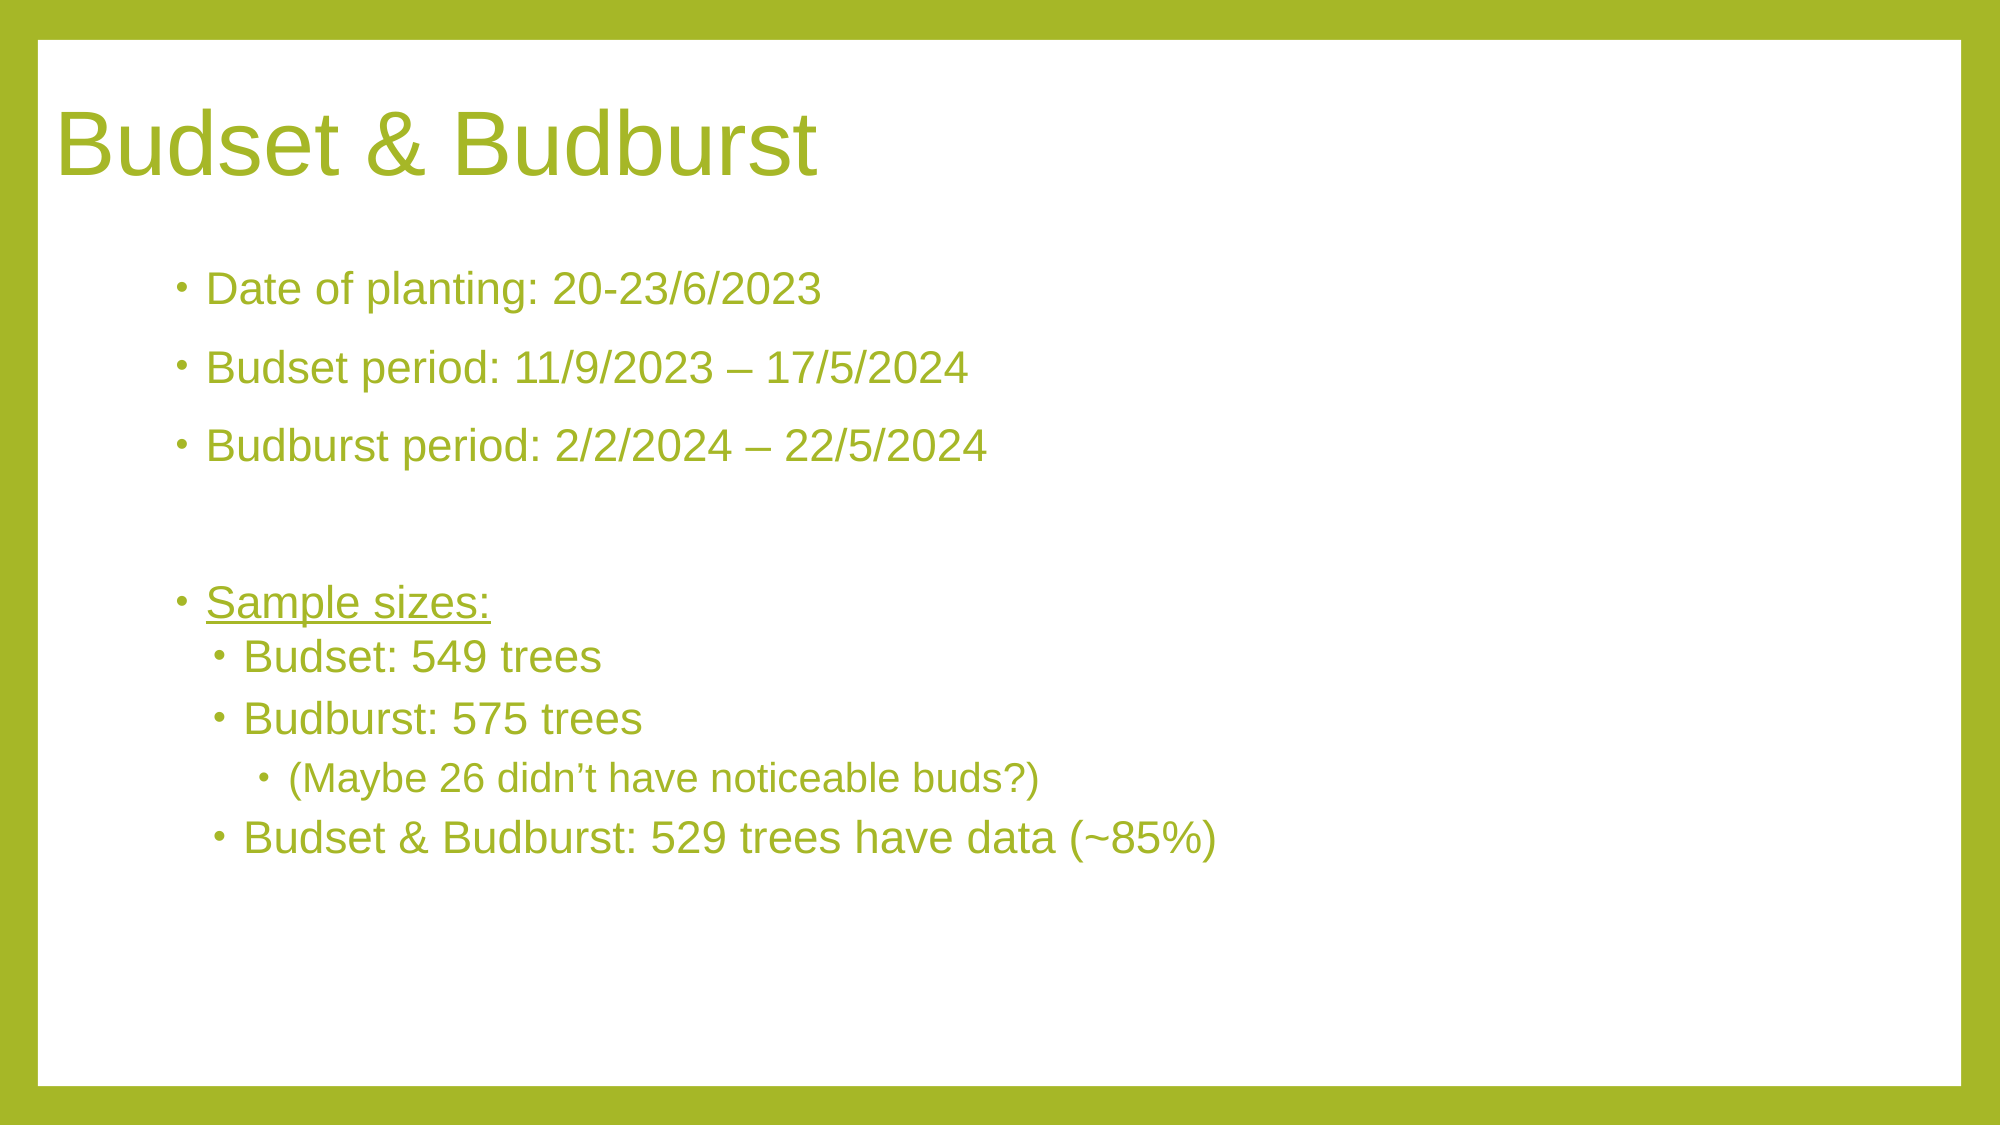

# Budset & Budburst
Date of planting: 20-23/6/2023
Budset period: 11/9/2023 – 17/5/2024
Budburst period: 2/2/2024 – 22/5/2024

Sample sizes:
Budset: 549 trees
Budburst: 575 trees
(Maybe 26 didn’t have noticeable buds?)
Budset & Budburst: 529 trees have data (~85%)